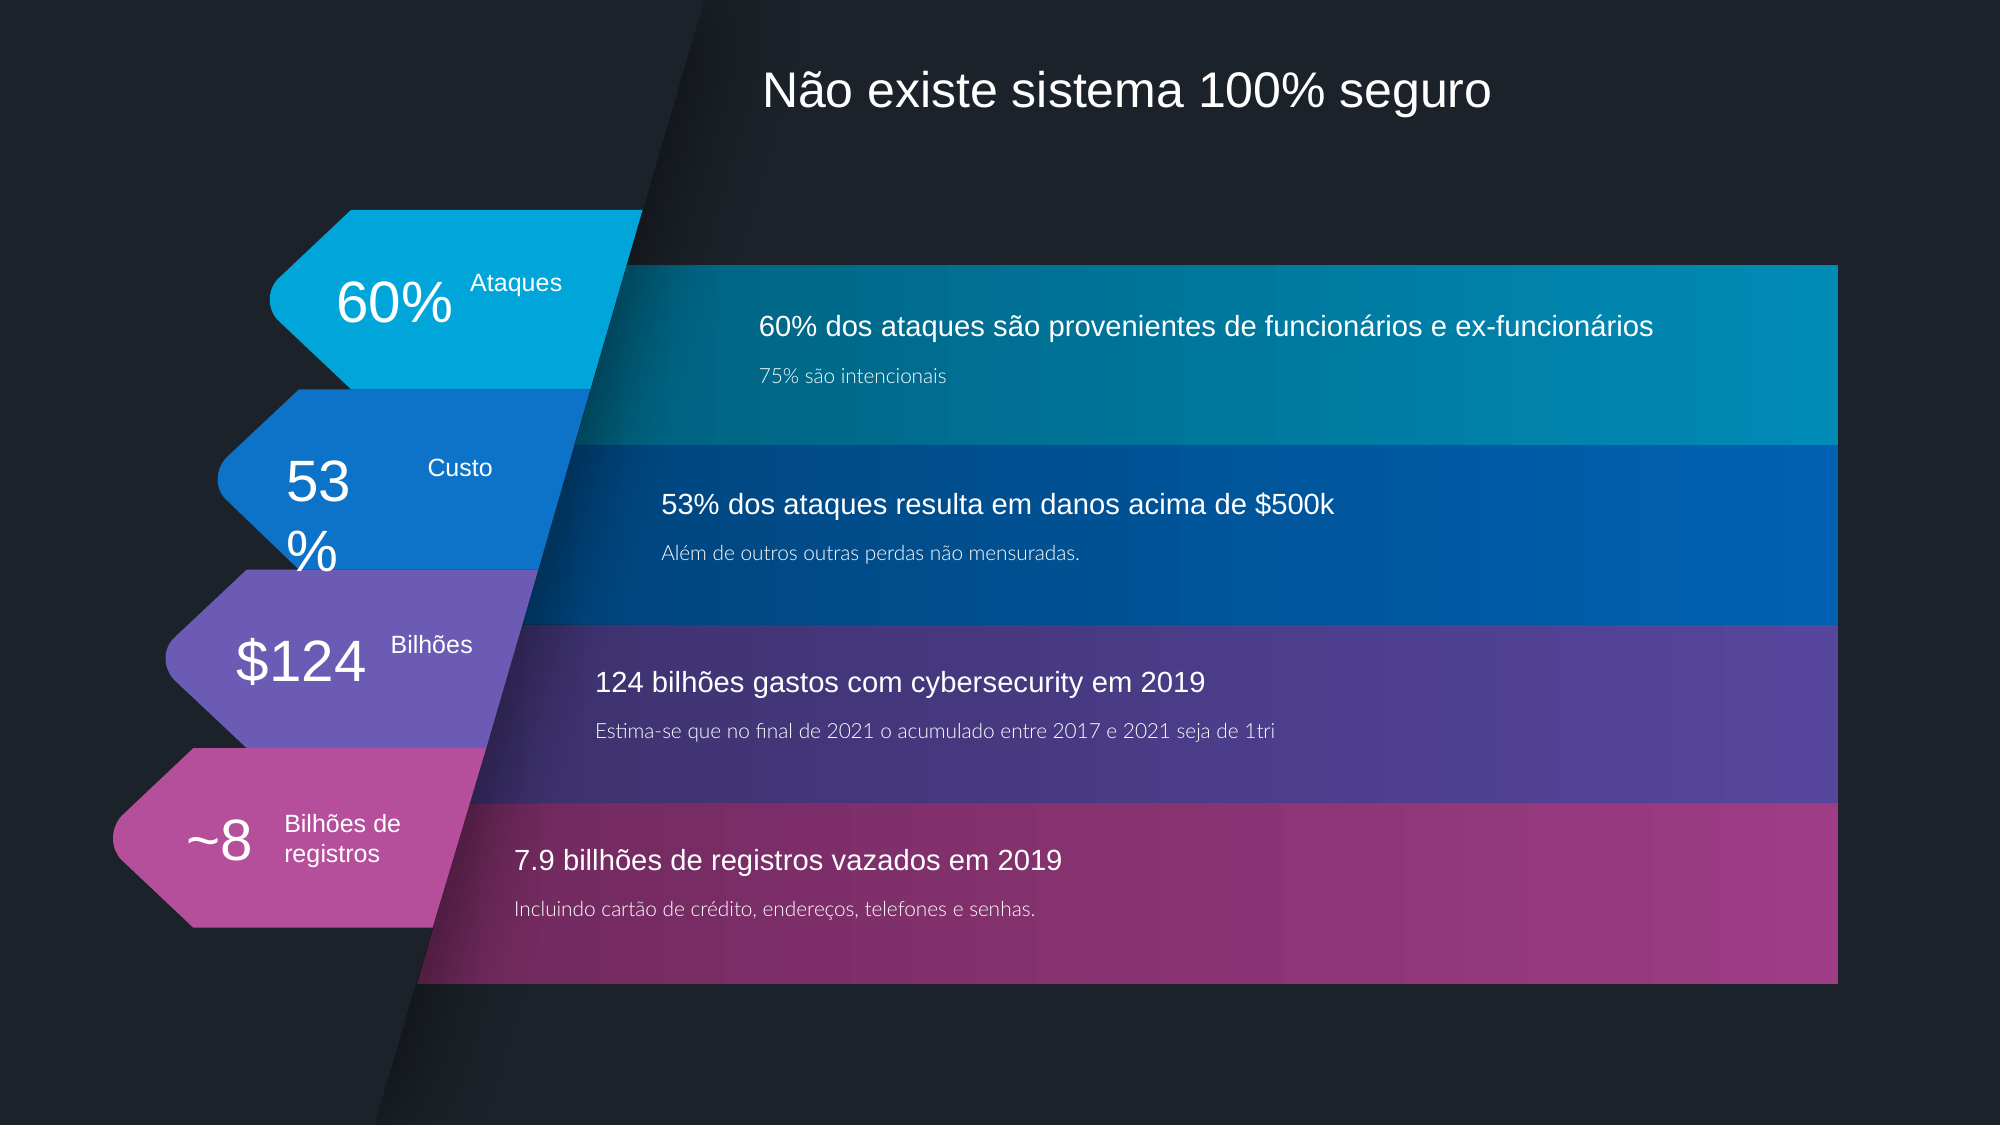

# Não existe sistema 100% seguro

60%
Ataques

60% dos ataques são provenientes de funcionários e ex-funcionários
75% são intencionais

53%
Custo

53% dos ataques resulta em danos acima de $500k
Além de outros outras perdas não mensuradas.

$124
Bilhões

124 bilhões gastos com cybersecurity em 2019
Estima-se que no final de 2021 o acumulado entre 2017 e 2021 seja de 1tri

~8
Bilhões de registros

7.9 billhões de registros vazados em 2019
Incluindo cartão de crédito, endereços, telefones e senhas.